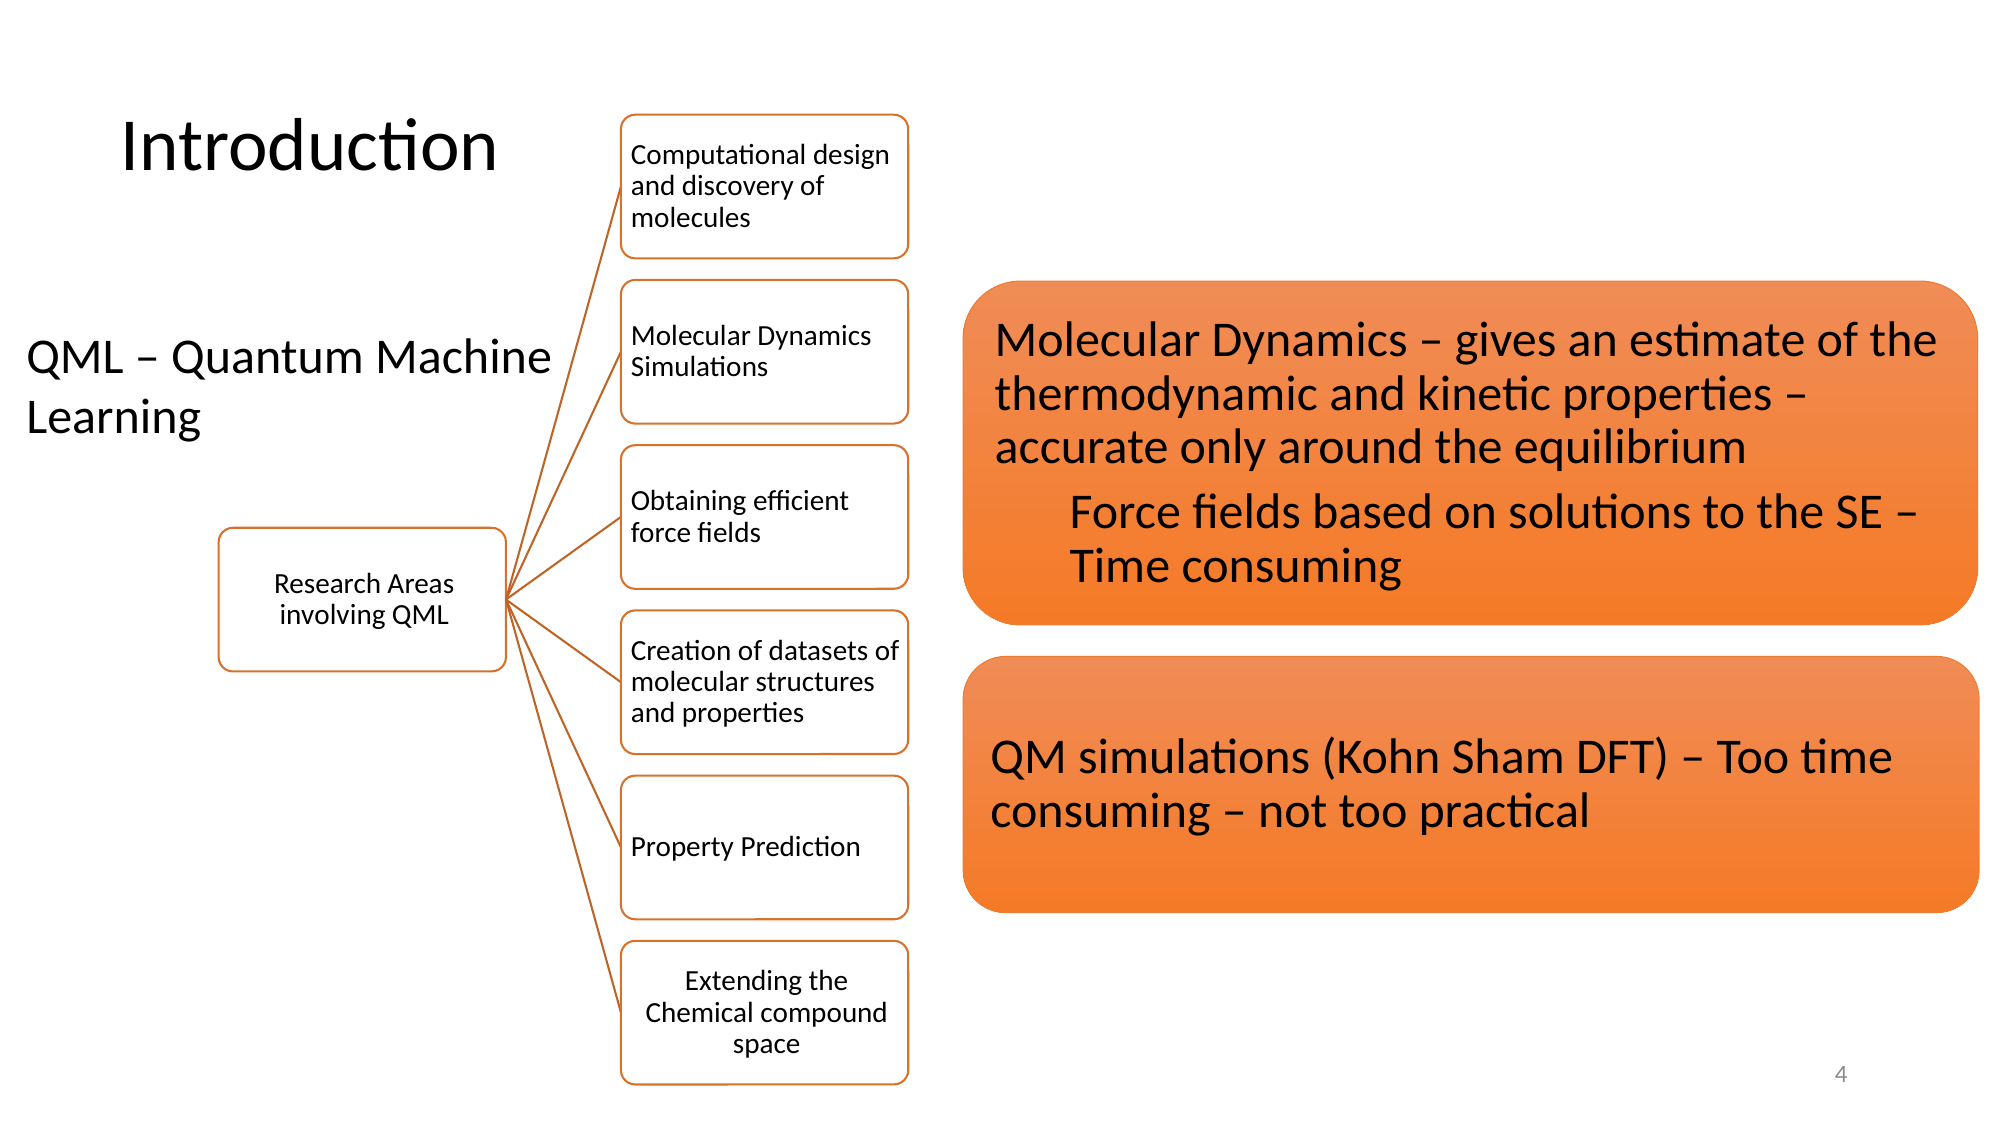

# Introduction
Research Areas involving QML

Computational design and discovery of molecules

Molecular Dynamics Simulations

Obtaining efficient force fields

Creation of datasets of molecular structures and properties

Property Prediction

Extending the Chemical compound space
Molecular Dynamics – gives an estimate of the thermodynamic and kinetic properties – accurate only around the equilibrium
Force fields based on solutions to the SE – Time consuming
QML – Quantum Machine Learning
QM simulations (Kohn Sham DFT) – Too time consuming – not too practical
4